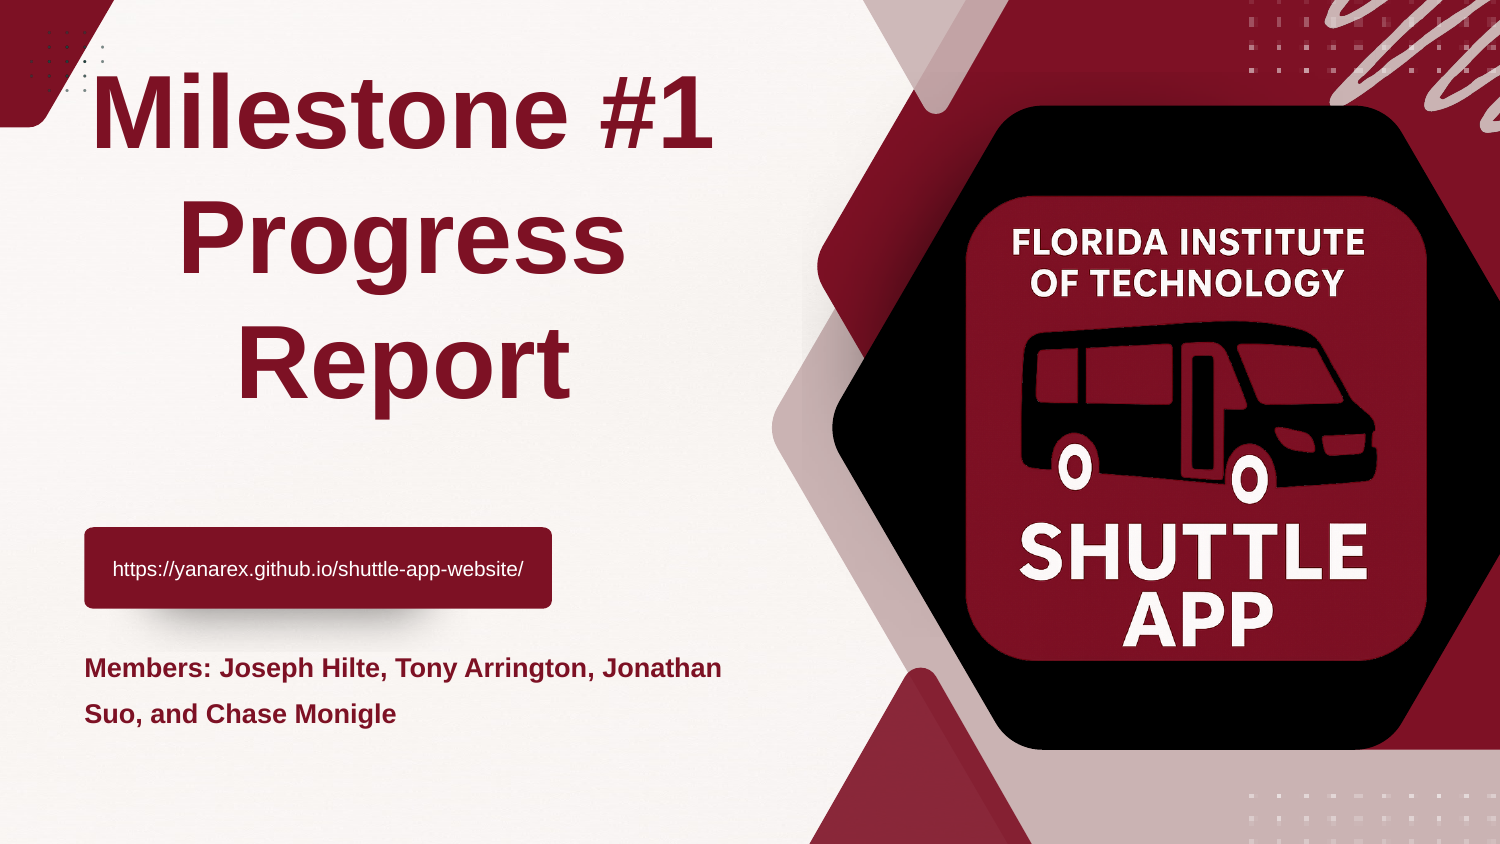

Milestone #1 Progress Report

https://yanarex.github.io/shuttle-app-website/

Members: Joseph Hilte, Tony Arrington, Jonathan Suo, and Chase Monigle